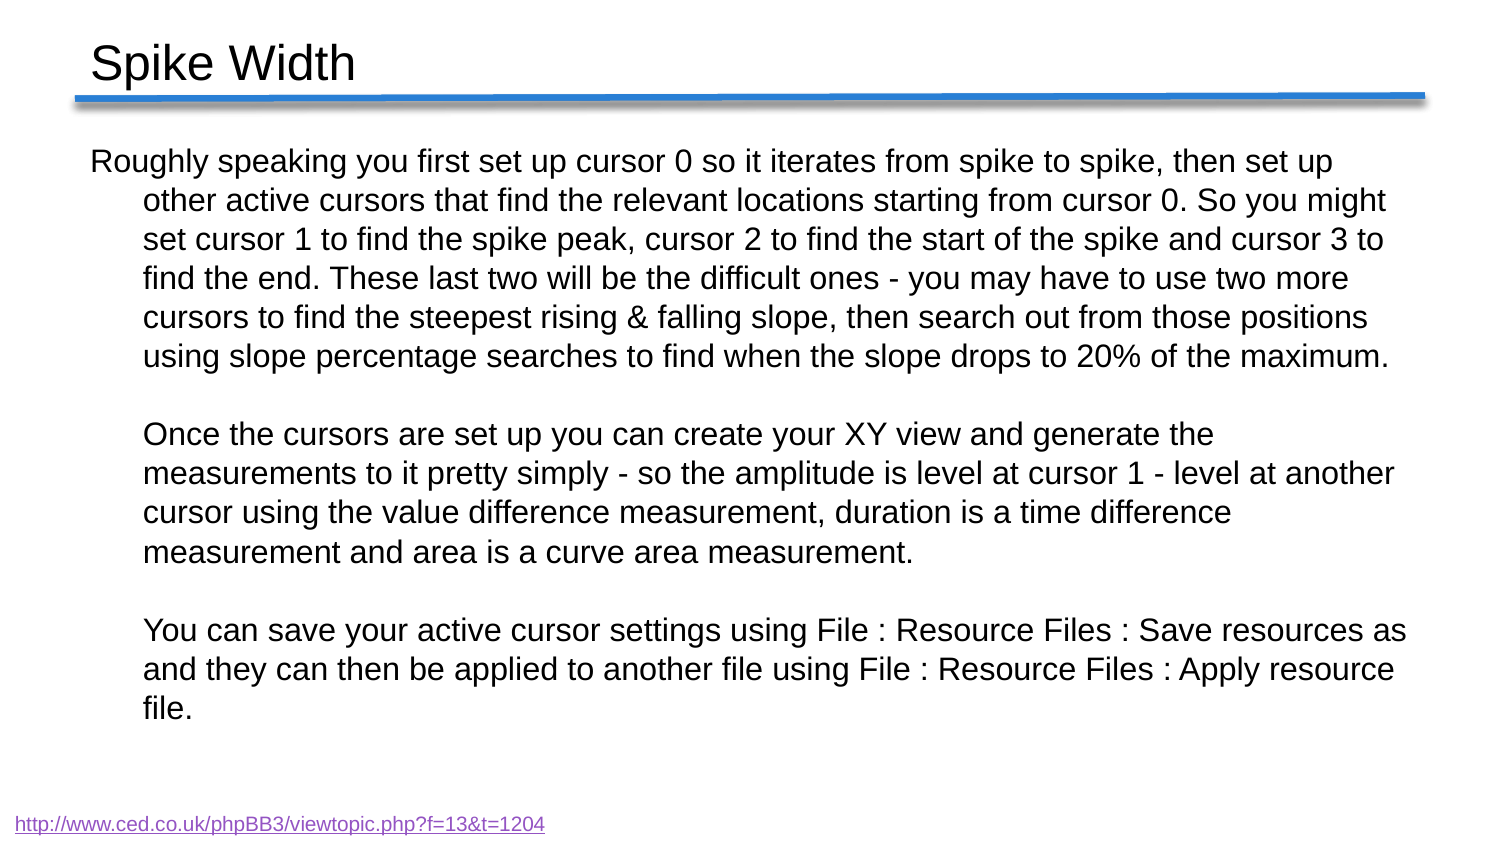

# Spike Width
Roughly speaking you first set up cursor 0 so it iterates from spike to spike, then set up other active cursors that find the relevant locations starting from cursor 0. So you might set cursor 1 to find the spike peak, cursor 2 to find the start of the spike and cursor 3 to find the end. These last two will be the difficult ones - you may have to use two more cursors to find the steepest rising & falling slope, then search out from those positions using slope percentage searches to find when the slope drops to 20% of the maximum.
Once the cursors are set up you can create your XY view and generate the measurements to it pretty simply - so the amplitude is level at cursor 1 - level at another cursor using the value difference measurement, duration is a time difference measurement and area is a curve area measurement.
You can save your active cursor settings using File : Resource Files : Save resources as and they can then be applied to another file using File : Resource Files : Apply resource file.
http://www.ced.co.uk/phpBB3/viewtopic.php?f=13&t=1204